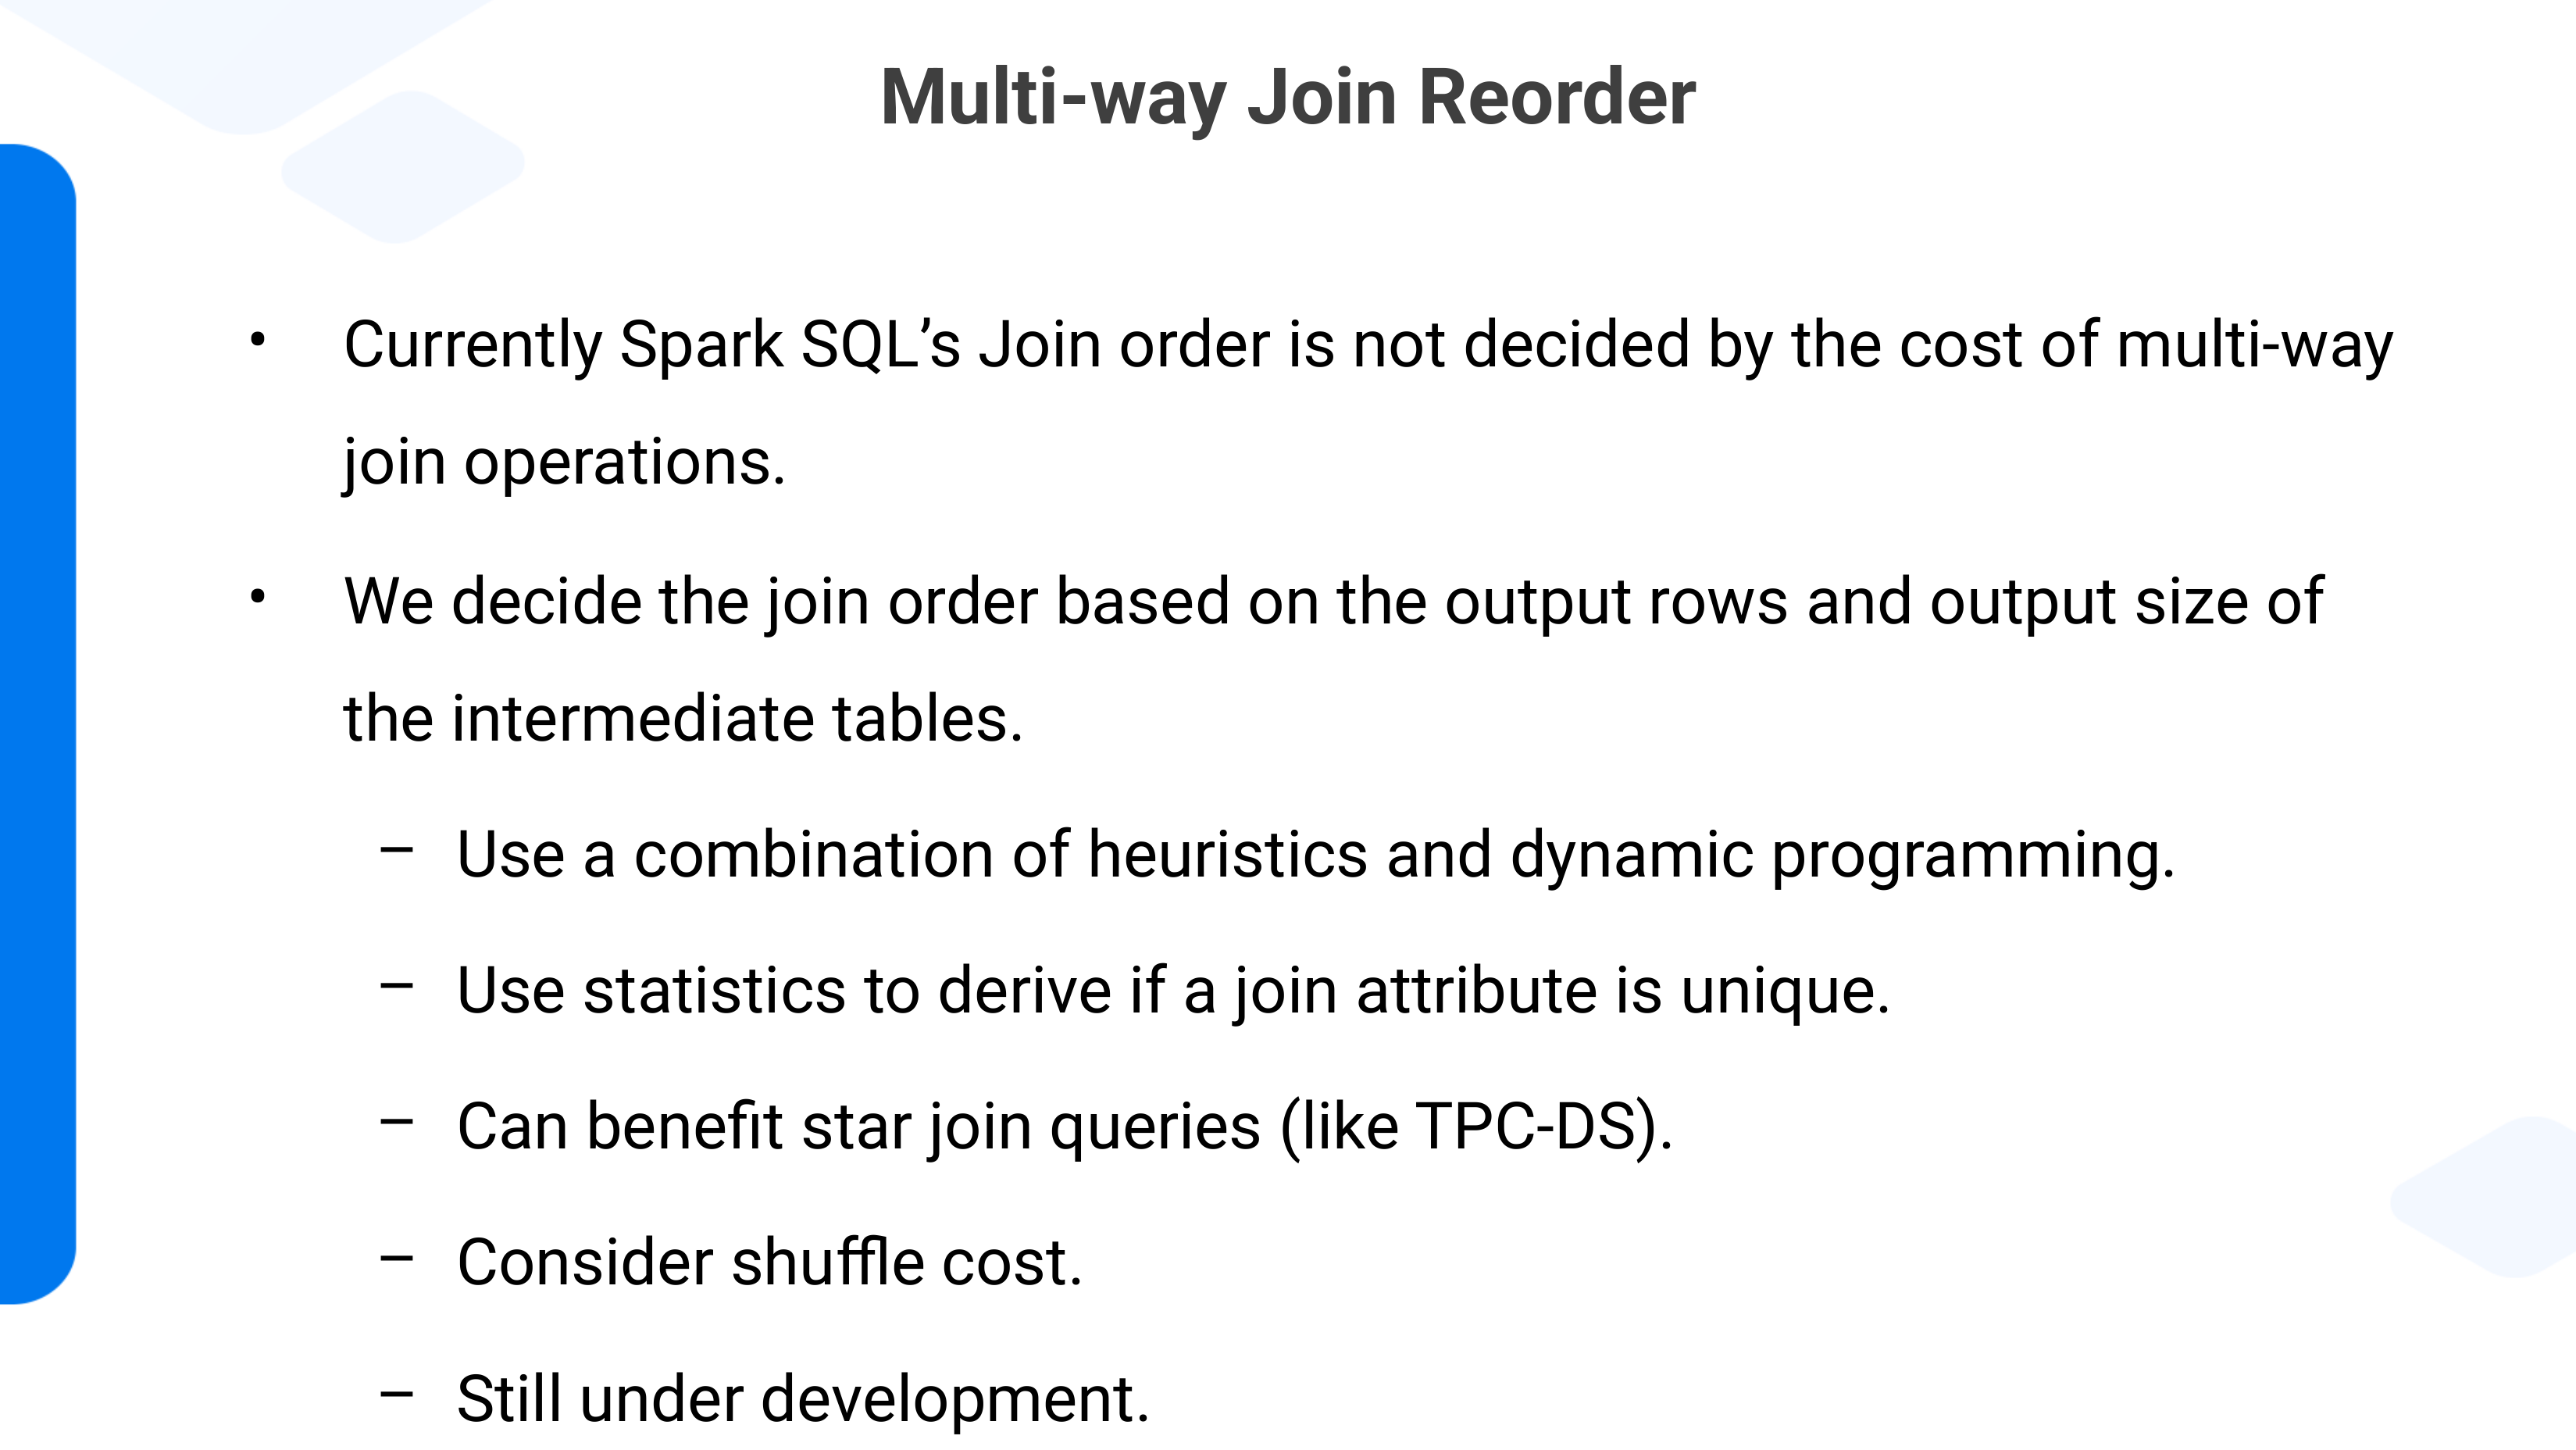

# Multi-way Join Reorder
Currently Spark SQL’s Join order is not decided by the cost of multi-way join operations.
We decide the join order based on the output rows and output size of the intermediate tables.
Use a combination of heuristics and dynamic programming.
Use statistics to derive if a join attribute is unique.
Can benefit star join queries (like TPC-DS).
Consider shuffle cost.
Still under development.
Page 85